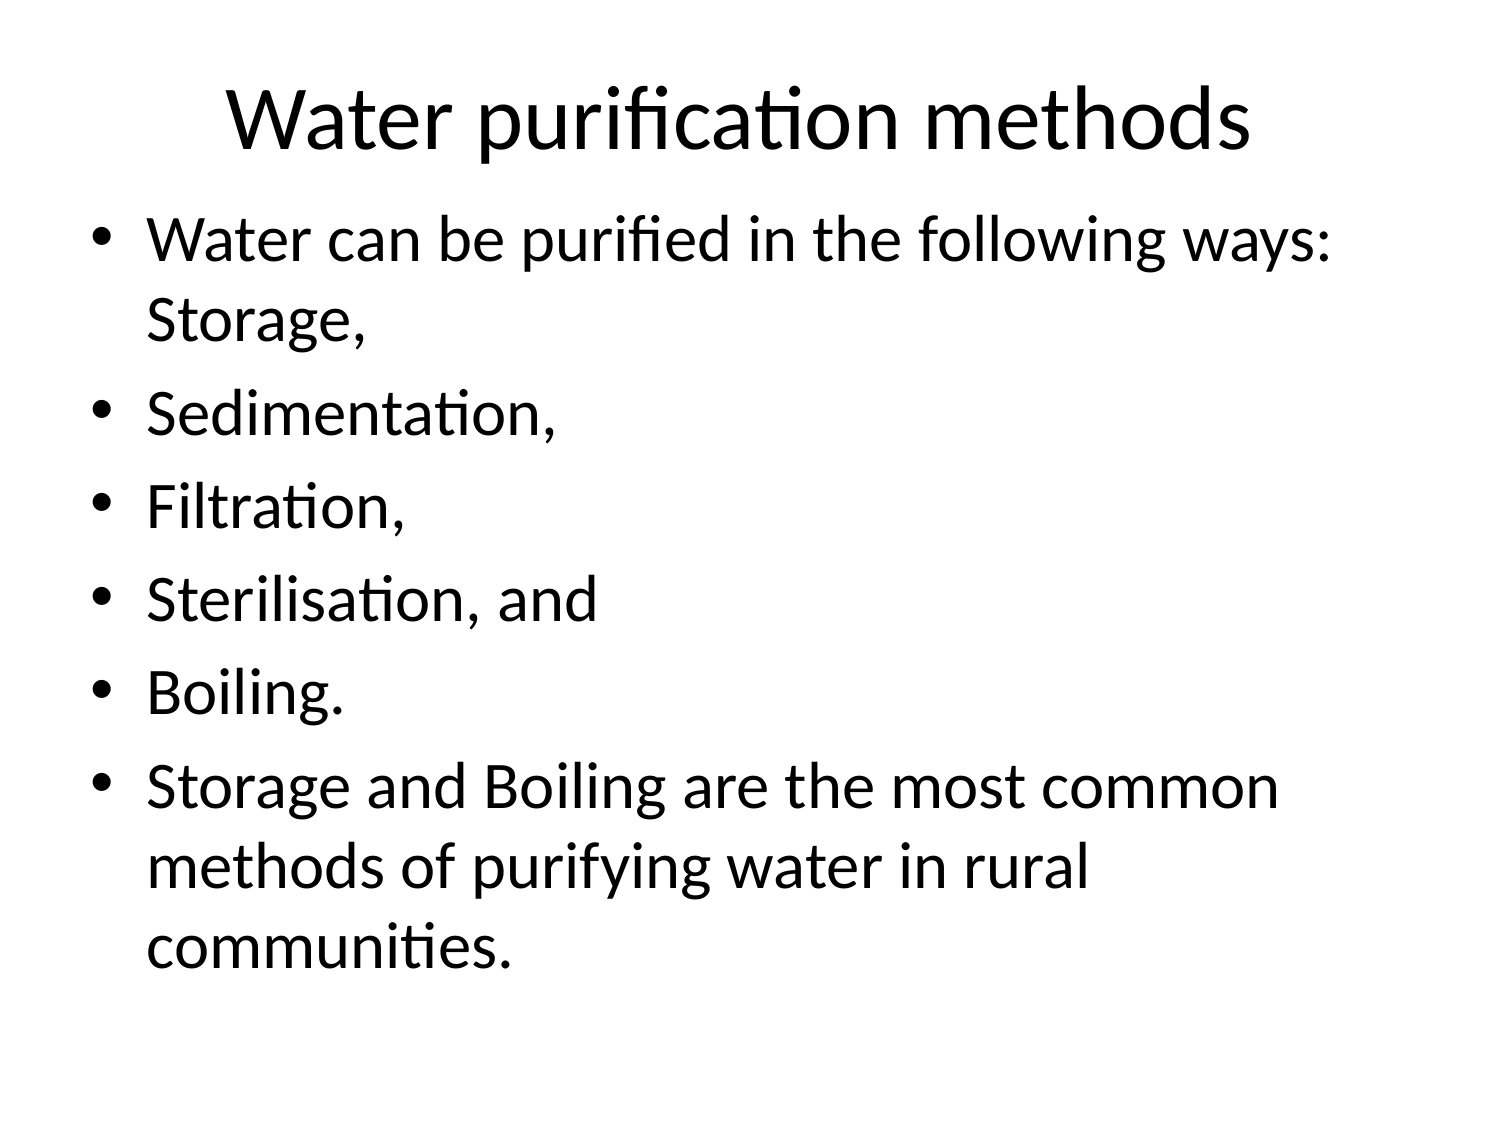

# Water purification methods
Water can be purified in the following ways: Storage,
Sedimentation,
Filtration,
Sterilisation, and
Boiling.
Storage and Boiling are the most common methods of purifying water in rural communities.